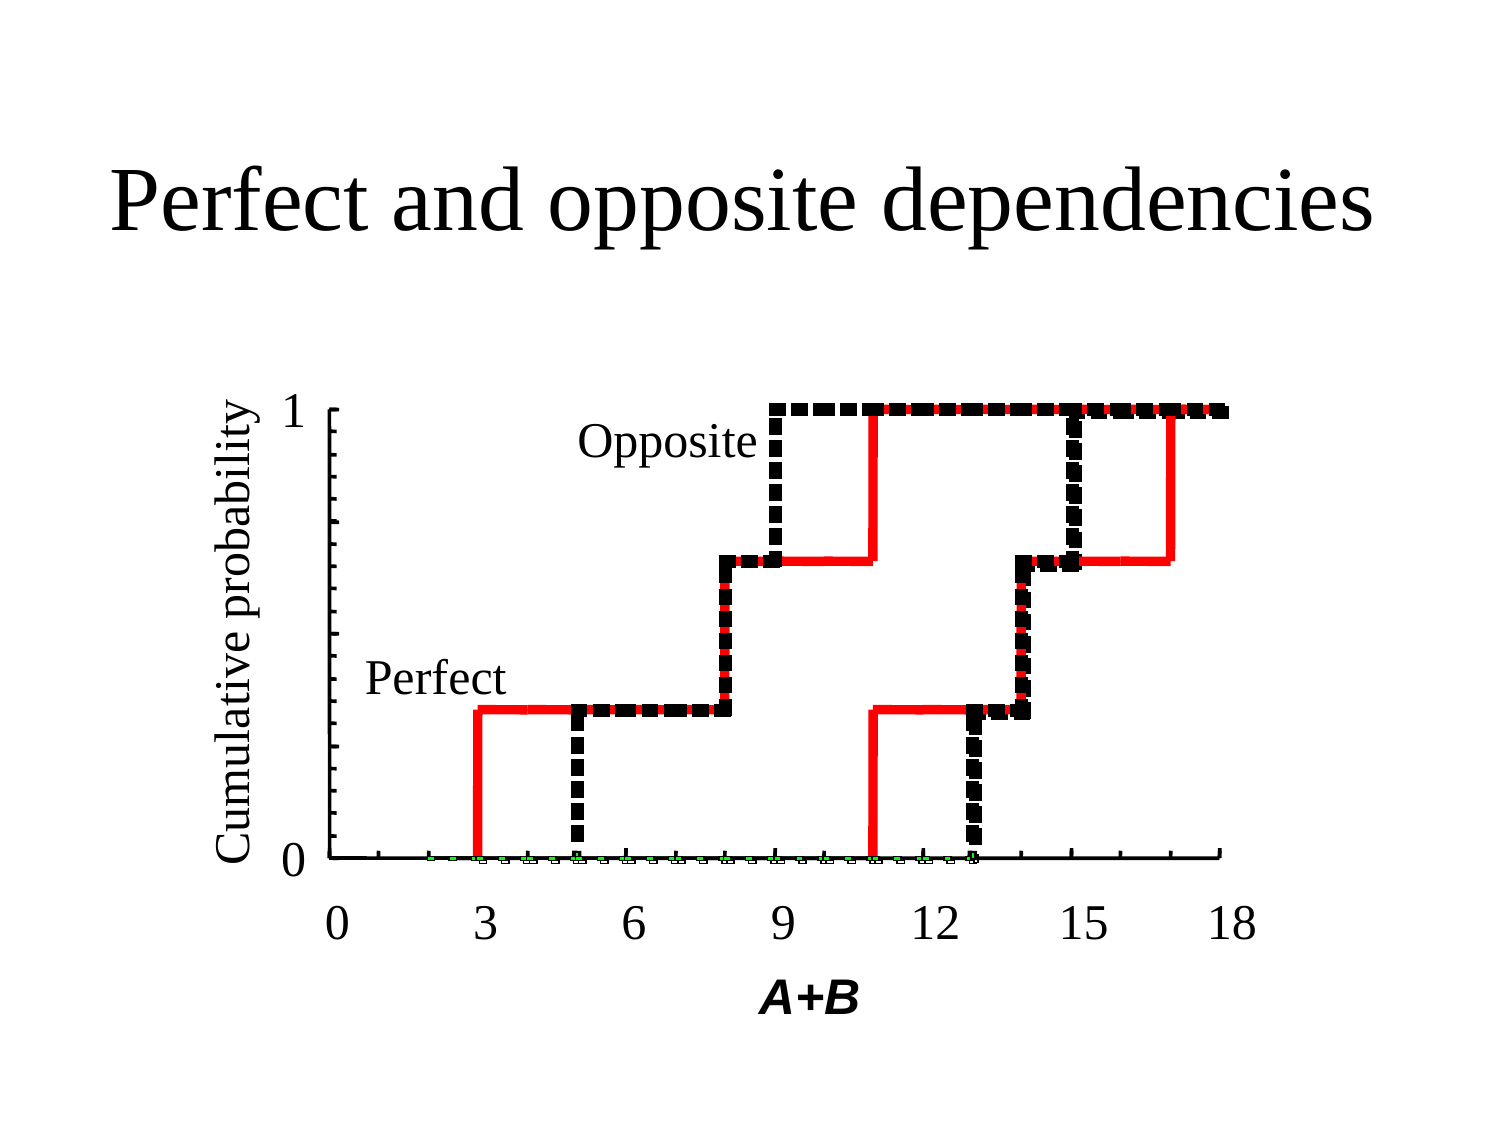

# Perfect and opposite dependencies
1
Opposite

Cumulative probability

Perfect

0

0
3
6
9
12
15
18
A+B